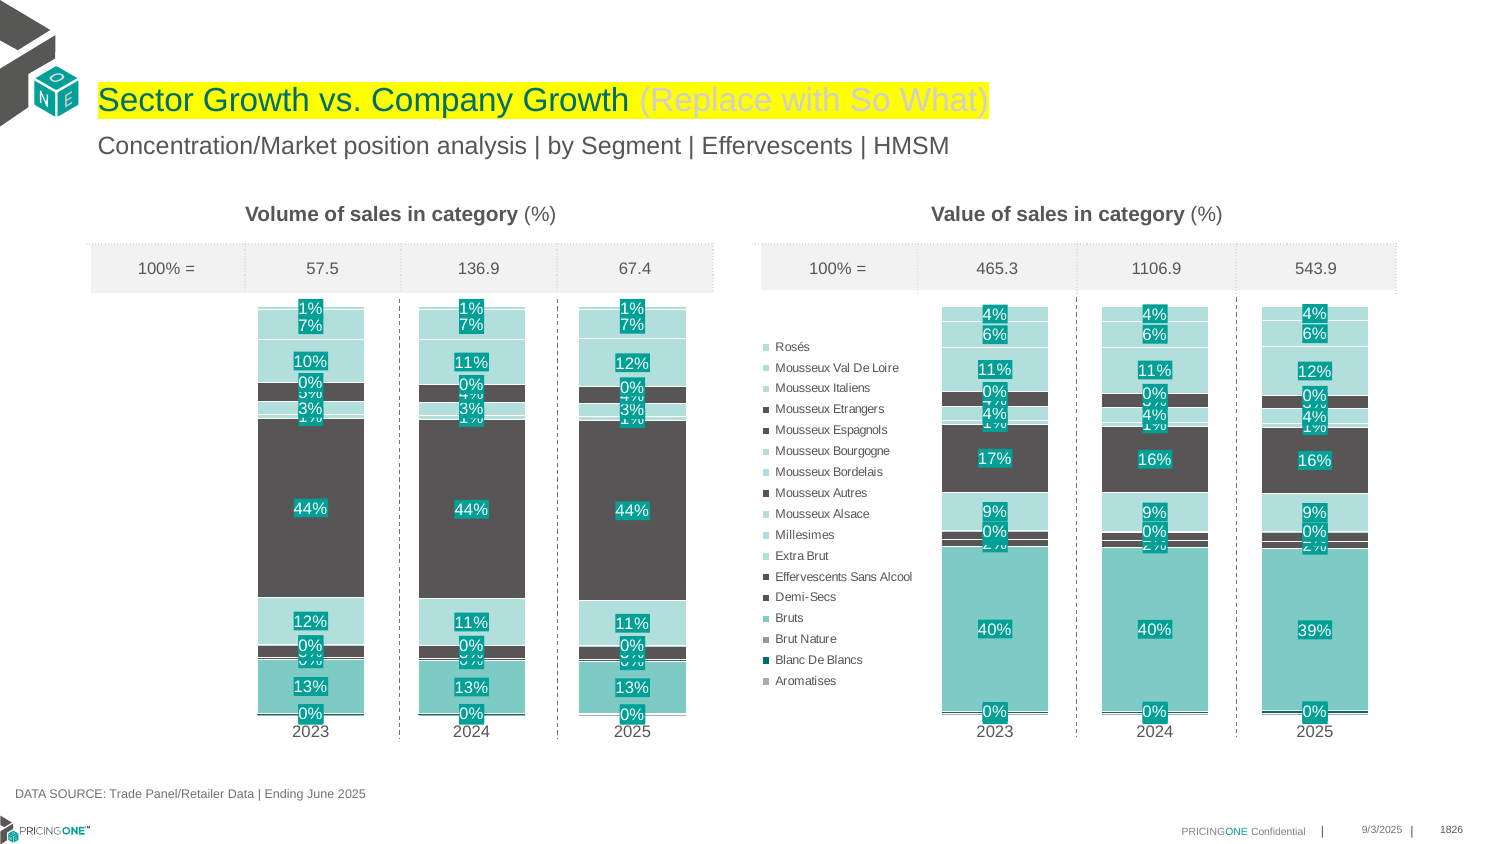

# Sector Growth vs. Company Growth (Replace with So What)
Concentration/Market position analysis | by Segment | Effervescents | HMSM
| Volume of sales in category (%) |  |  |  |
| --- | --- | --- | --- |
| 100% = | 57.5 | 136.9 | 67.4 |
| Value of sales in category (%) |  |  |  |
| --- | --- | --- | --- |
| 100% = | 465.3 | 1106.9 | 543.9 |

### Chart

| Category | Aromatises | Blanc De Blancs | Brut Nature | Bruts | Demi-Secs | Effervescents Sans Alcool | Extra Brut | Millesimes | Mousseux Alsace | Mousseux Autres | Mousseux Bordelais | Mousseux Bourgogne | Mousseux Espagnols | Mousseux Etrangers | Mousseux Italiens | Mousseux Val De Loire | Rosés |
|---|---|---|---|---|---|---|---|---|---|---|---|---|---|---|---|---|---|
| 2023 | 0.006243595061211429 | 0.0008438875541411569 | 4.251107915636024e-05 | 0.13151481853041758 | 0.004562937034949153 | 0.031222830234867882 | 0.0004619838888752386 | 8.543978659751486e-06 | 0.11598280499063016 | 0.43577559106061087 | 0.009623164950017202 | 0.03200851084681582 | 0.04622835371695786 | 0.0005808861417919024 | 0.10455261465584333 | 0.07242081645912049 | 0.007926149815933814 |
| 2024 | 0.005996103298591877 | 0.0009937478115178578 | 2.937329554368546e-05 | 0.12922983671880162 | 0.004748132608437597 | 0.03251452192507642 | 0.0004318940705774417 | 7.734042760010667e-06 | 0.11308863386818098 | 0.43740156349188275 | 0.01022621571155231 | 0.03188947397072489 | 0.04314244045813168 | 0.00059524377257287 | 0.110116607017162 | 0.07197624452615638 | 0.00761223341232963 |
| 2025 | 0.005708586577806661 | 0.0011680440741924434 | 1.4108389190908804e-05 | 0.1265766403083088 | 0.0049638386853010745 | 0.0340162906350723 | 0.00039690414764834294 | 6.7945764978298965e-06 | 0.10972324221227672 | 0.4392867427442639 | 0.010927607600092827 | 0.03175142685735571 | 0.03955342542120774 | 0.0006120311209999397 | 0.11658625404064044 | 0.07146001488902372 | 0.007248047720120653 |

### Chart

| Category | Aromatises | Blanc De Blancs | Brut Nature | Bruts | Demi-Secs | Effervescents Sans Alcool | Extra Brut | Millesimes | Mousseux Alsace | Mousseux Autres | Mousseux Bordelais | Mousseux Bourgogne | Mousseux Espagnols | Mousseux Etrangers | Mousseux Italiens | Mousseux Val De Loire | Rosés |
|---|---|---|---|---|---|---|---|---|---|---|---|---|---|---|---|---|---|
| 2023 | 0.004901914489310531 | 0.005439723393919393 | 0.00019978934189781097 | 0.4027476083300287 | 0.01701165387389995 | 0.018716438097649363 | 0.0022512356068290357 | 9.95292838959263e-05 | 0.0946481276898962 | 0.1650177988415915 | 0.009046504129924724 | 0.03597666263435545 | 0.0353466128428898 | 0.0003587628006422404 | 0.10731274170380421 | 0.062476096432727495 | 0.03844880050673768 |
| 2024 | 0.004768346516900148 | 0.006378491261942359 | 0.0001396783938589208 | 0.3990904479937303 | 0.01790163893904915 | 0.019864281726391268 | 0.002122717146608776 | 8.965877033107614e-05 | 0.09440477668884258 | 0.16244862725558318 | 0.00957760241126278 | 0.036513076627125274 | 0.03380070142389966 | 0.0004271697170361547 | 0.11240121856136205 | 0.06274269920473623 | 0.03732886736134009 |
| 2025 | 0.004612545187558513 | 0.0074737236574234185 | 6.954834776417579e-05 | 0.3948234809378447 | 0.018939969965681425 | 0.021203447041073183 | 0.0019727727401775267 | 7.81433020531478e-05 | 0.09412091025393803 | 0.15945126076001637 | 0.01019722658676861 | 0.03713890227674309 | 0.031997077046330334 | 0.0005069919934755858 | 0.11833780158501878 | 0.06305390654029085 | 0.03602229177784225 |
DATA SOURCE: Trade Panel/Retailer Data | Ending June 2025

9/3/2025
1826